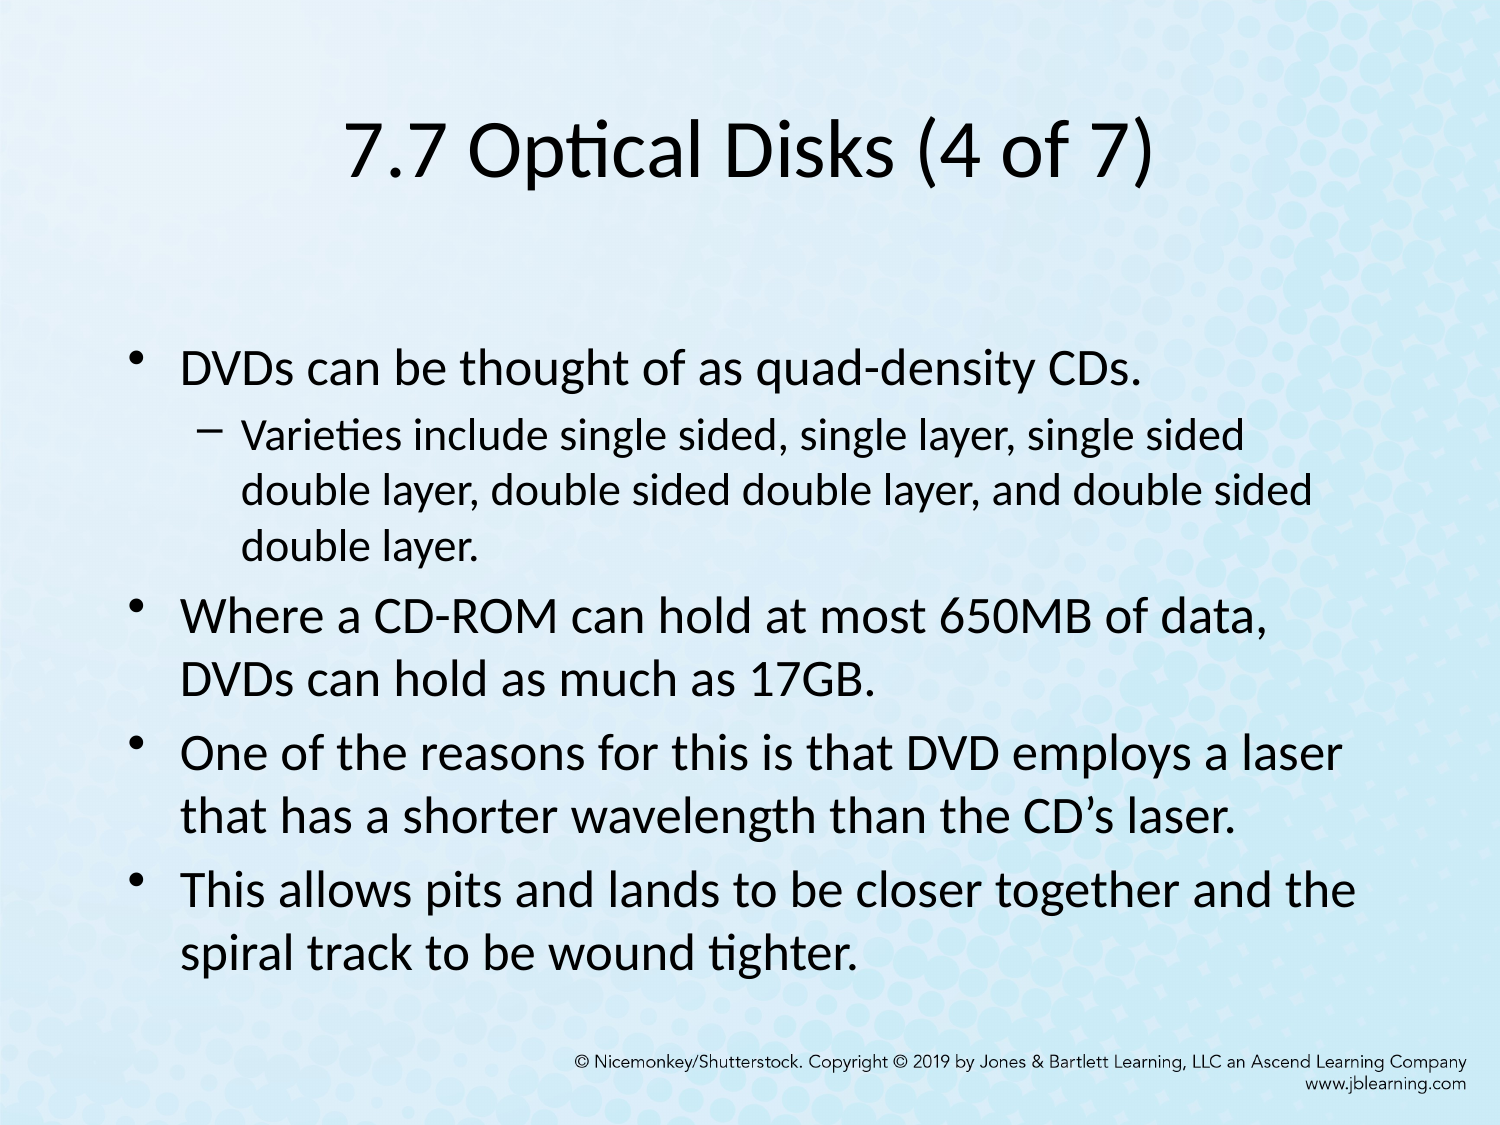

# 7.7 Optical Disks (4 of 7)
DVDs can be thought of as quad-density CDs.
Varieties include single sided, single layer, single sided double layer, double sided double layer, and double sided double layer.
Where a CD-ROM can hold at most 650MB of data, DVDs can hold as much as 17GB.
One of the reasons for this is that DVD employs a laser that has a shorter wavelength than the CD’s laser.
This allows pits and lands to be closer together and the spiral track to be wound tighter.